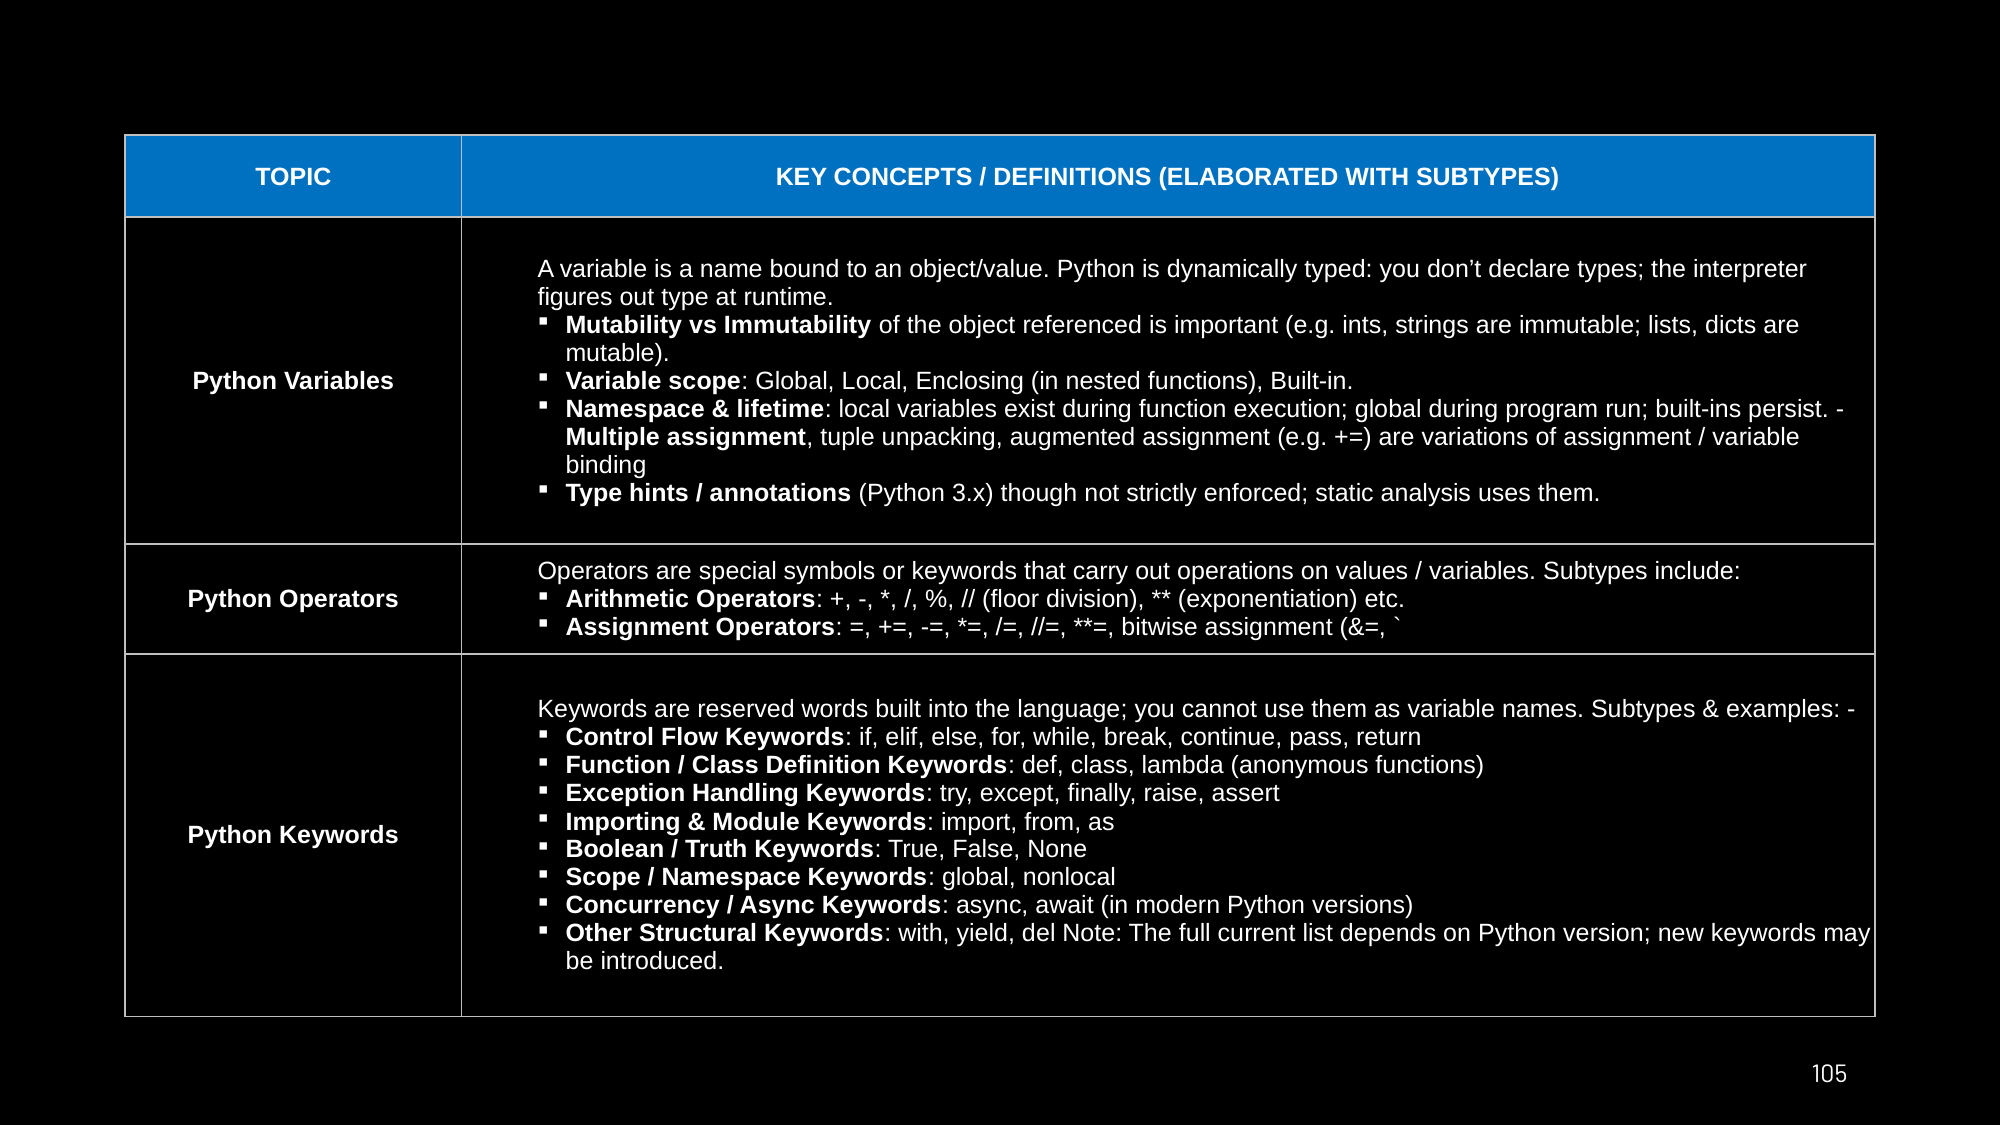

| TOPIC | KEY CONCEPTS / DEFINITIONS (ELABORATED WITH SUBTYPES) |
| --- | --- |
| Python Variables | A variable is a name bound to an object/value. Python is dynamically typed: you don’t declare types; the interpreter figures out type at runtime. Mutability vs Immutability of the object referenced is important (e.g. ints, strings are immutable; lists, dicts are mutable). Variable scope: Global, Local, Enclosing (in nested functions), Built-in. Namespace & lifetime: local variables exist during function execution; global during program run; built-ins persist. - Multiple assignment, tuple unpacking, augmented assignment (e.g. +=) are variations of assignment / variable binding Type hints / annotations (Python 3.x) though not strictly enforced; static analysis uses them. |
| Python Operators | Operators are special symbols or keywords that carry out operations on values / variables. Subtypes include: Arithmetic Operators: +, -, \*, /, %, // (floor division), \*\* (exponentiation) etc. Assignment Operators: =, +=, -=, \*=, /=, //=, \*\*=, bitwise assignment (&=, ` |
| Python Keywords | Keywords are reserved words built into the language; you cannot use them as variable names. Subtypes & examples: - Control Flow Keywords: if, elif, else, for, while, break, continue, pass, return Function / Class Definition Keywords: def, class, lambda (anonymous functions) Exception Handling Keywords: try, except, finally, raise, assert Importing & Module Keywords: import, from, as Boolean / Truth Keywords: True, False, None Scope / Namespace Keywords: global, nonlocal Concurrency / Async Keywords: async, await (in modern Python versions) Other Structural Keywords: with, yield, del Note: The full current list depends on Python version; new keywords may be introduced. |
105